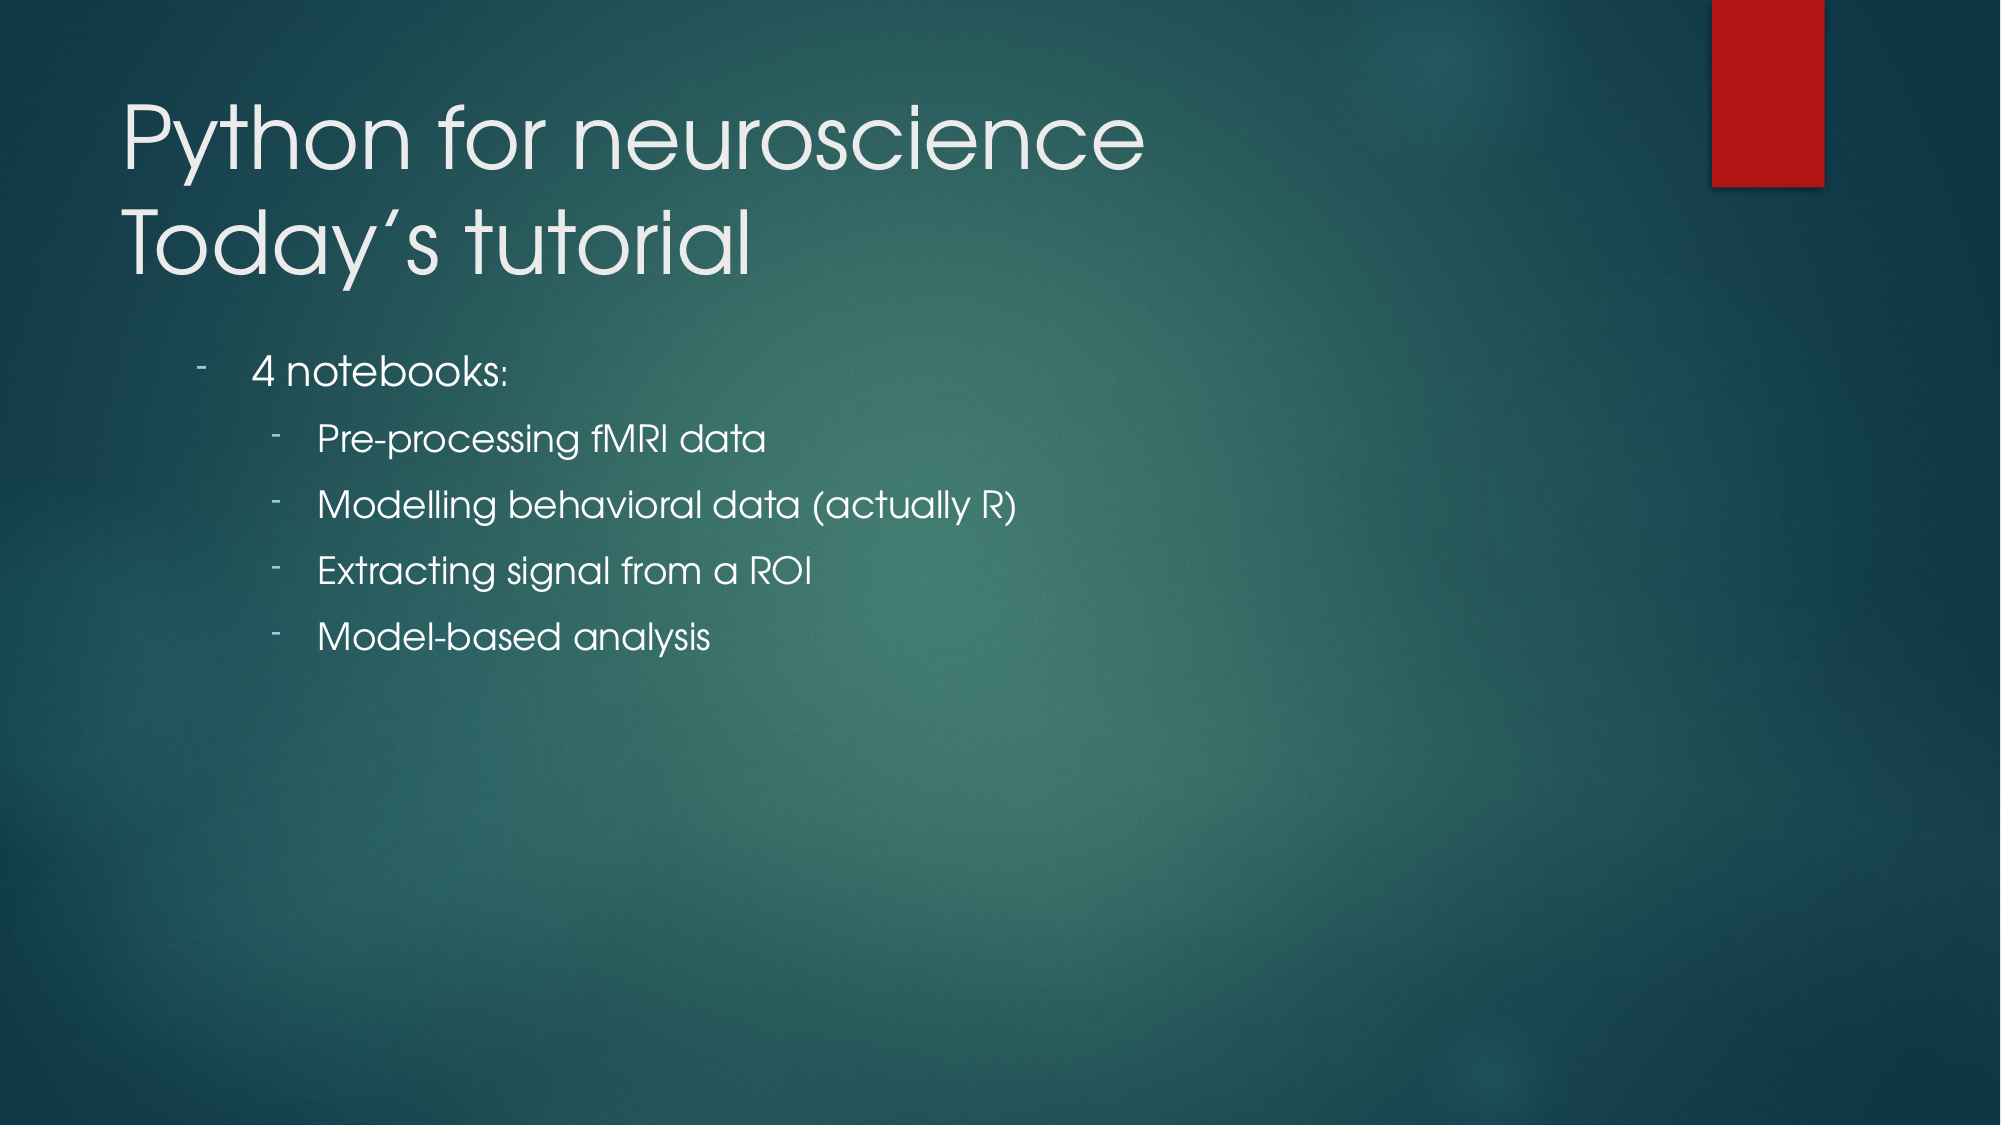

# Python for neuroscience Today’s tutorial

4 notebooks:
Pre-processing fMRI data
Modelling behavioral data (actually R)
Extracting signal from a ROI
Model-based analysis